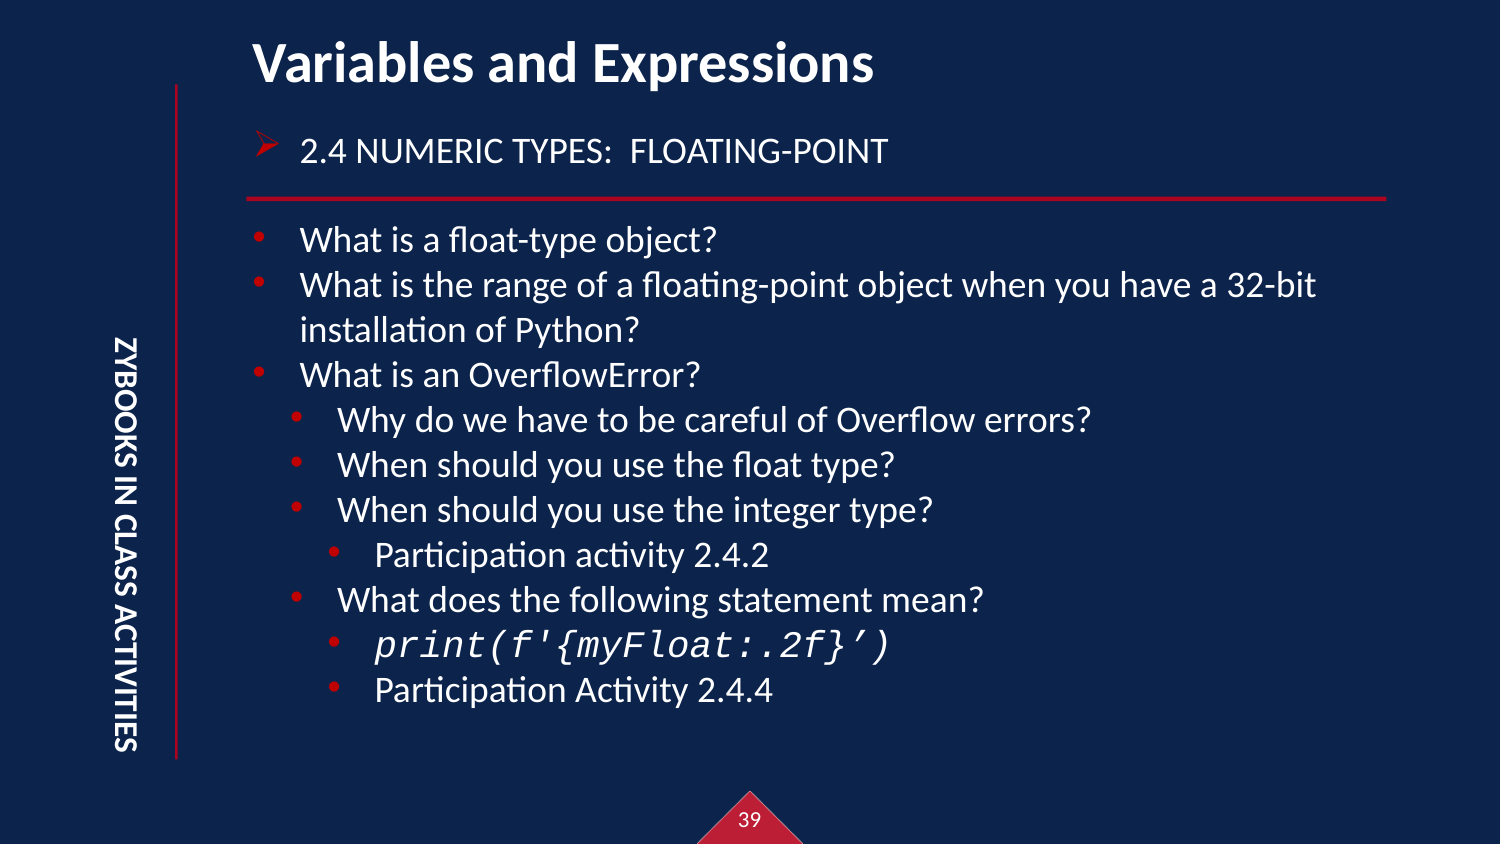

# Variables and Expressions
2.4 Numeric Types:  Floating-point
What is a float-type object?
What is the range of a floating-point object when you have a 32-bit installation of Python?
What is an OverflowError?
Why do we have to be careful of Overflow errors?
When should you use the float type?
When should you use the integer type?
Participation activity 2.4.2
What does the following statement mean?
print(f'{myFloat:.2f}’)
Participation Activity 2.4.4
Zybooks in class activities